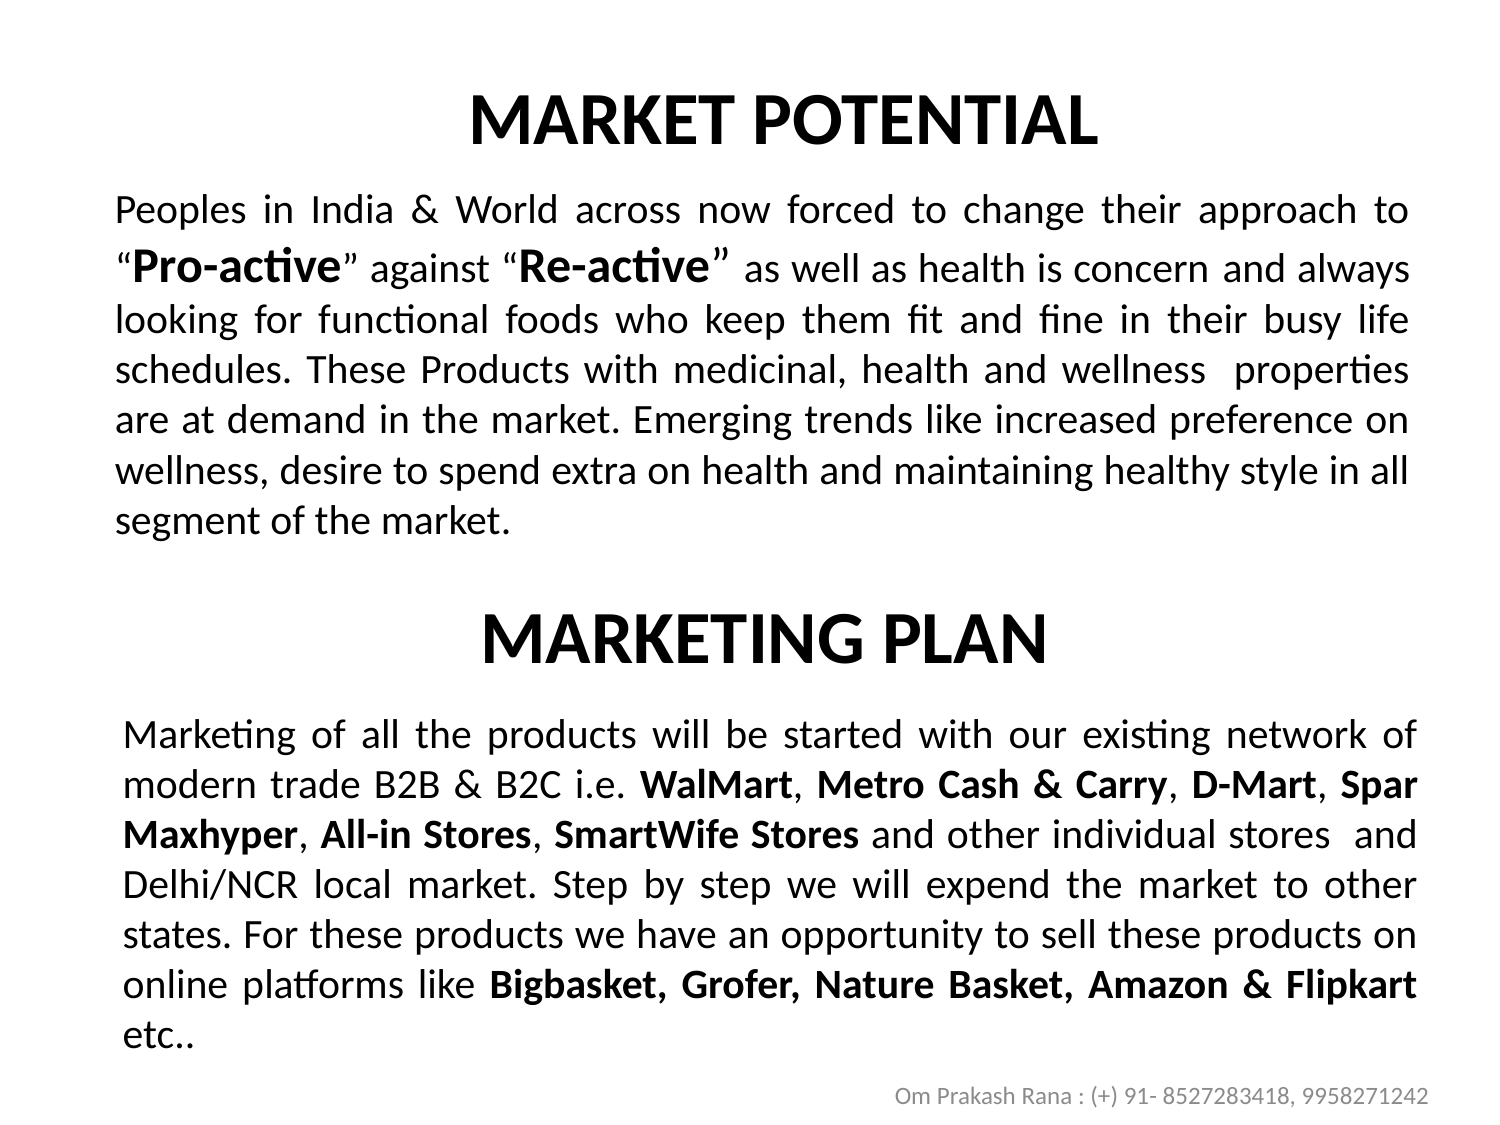

MARKET POTENTIAL
Peoples in India & World across now forced to change their approach to “Pro-active” against “Re-active” as well as health is concern and always looking for functional foods who keep them fit and fine in their busy life schedules. These Products with medicinal, health and wellness  properties are at demand in the market. Emerging trends like increased preference on wellness, desire to spend extra on health and maintaining healthy style in all segment of the market.
MARKETING PLAN
Marketing of all the products will be started with our existing network of modern trade B2B & B2C i.e. WalMart, Metro Cash & Carry, D-Mart, Spar Maxhyper, All-in Stores, SmartWife Stores and other individual stores  and Delhi/NCR local market. Step by step we will expend the market to other states. For these products we have an opportunity to sell these products on online platforms like Bigbasket, Grofer, Nature Basket, Amazon & Flipkart etc..
Om Prakash Rana : (+) 91- 8527283418, 9958271242